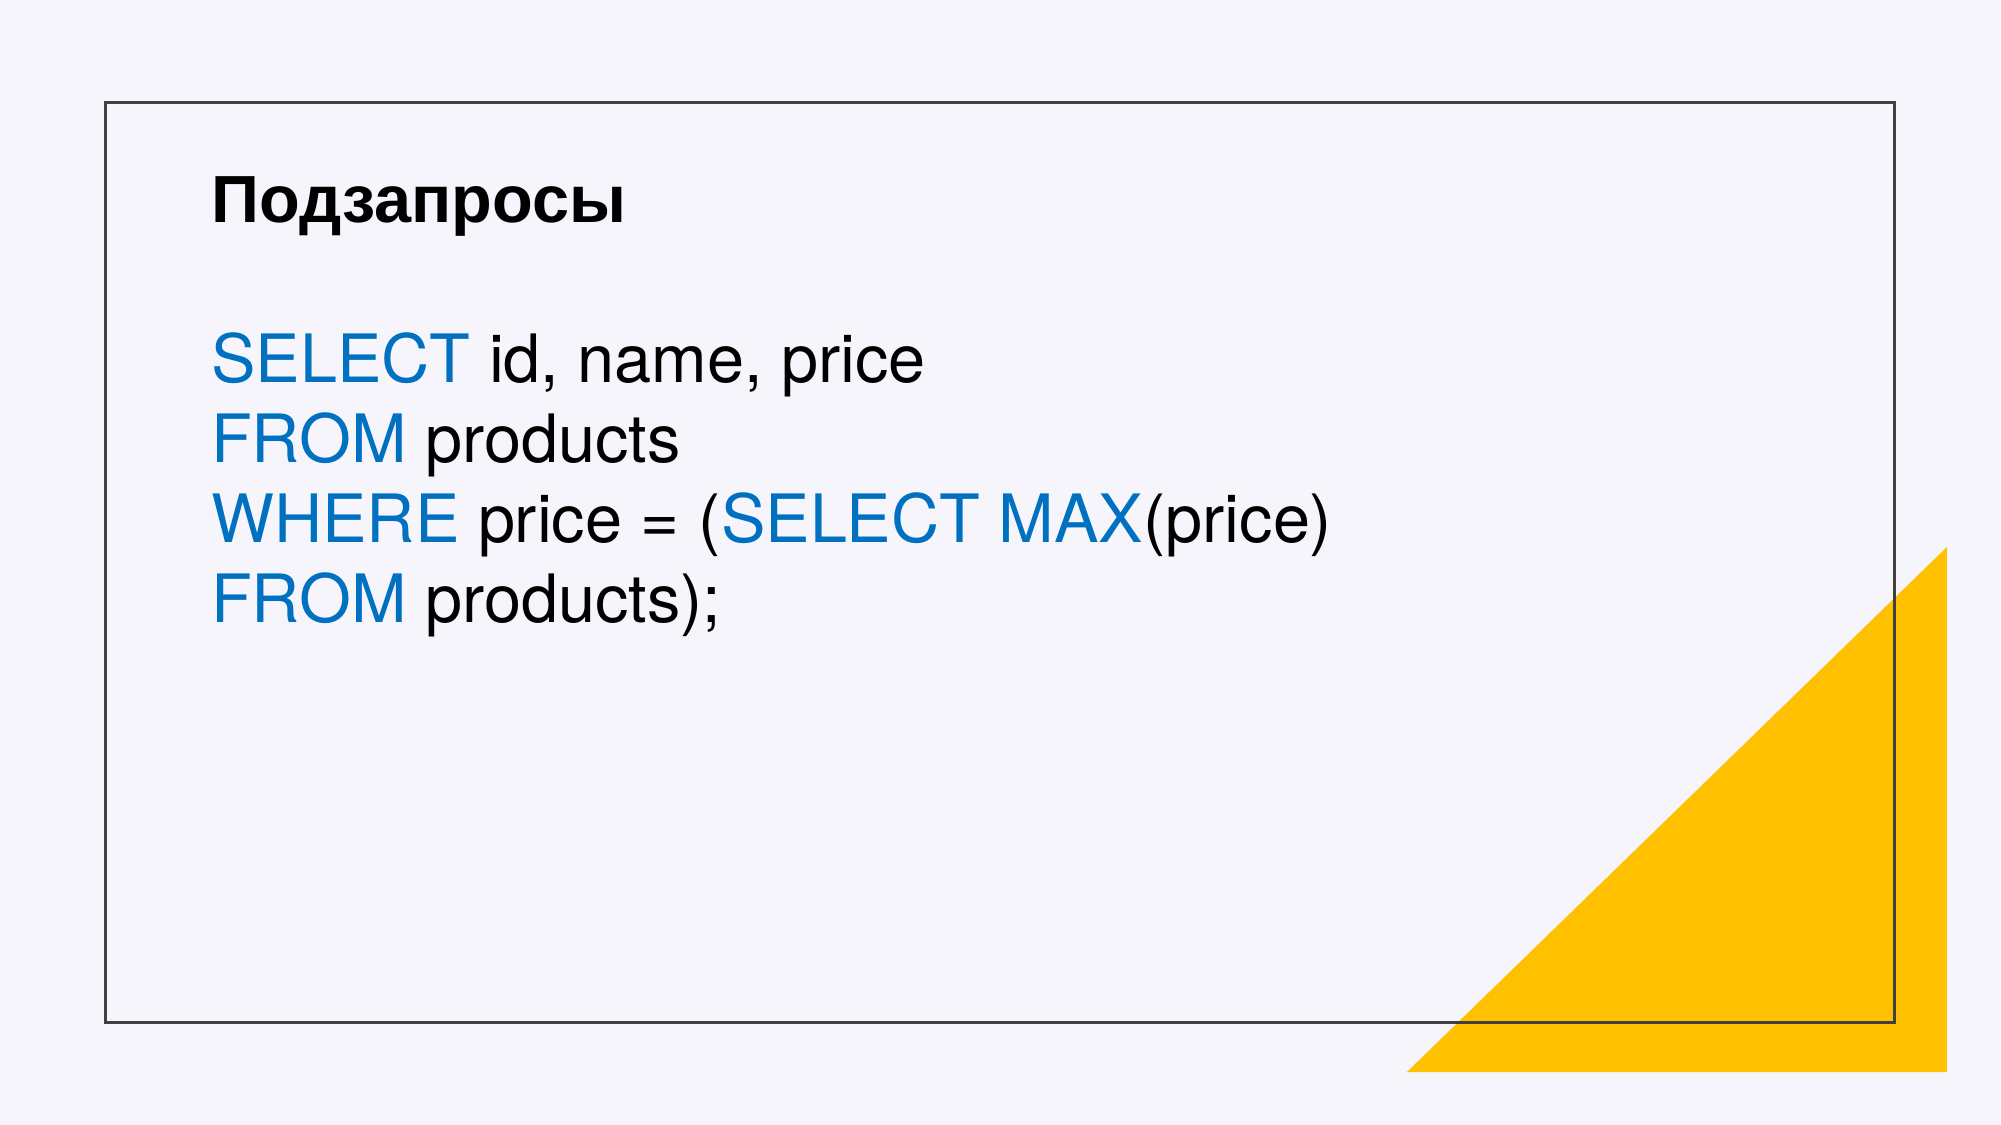

Подзапросы

SELECT id, name, price
FROM products
WHERE price = (SELECT MAX(price)
FROM products);